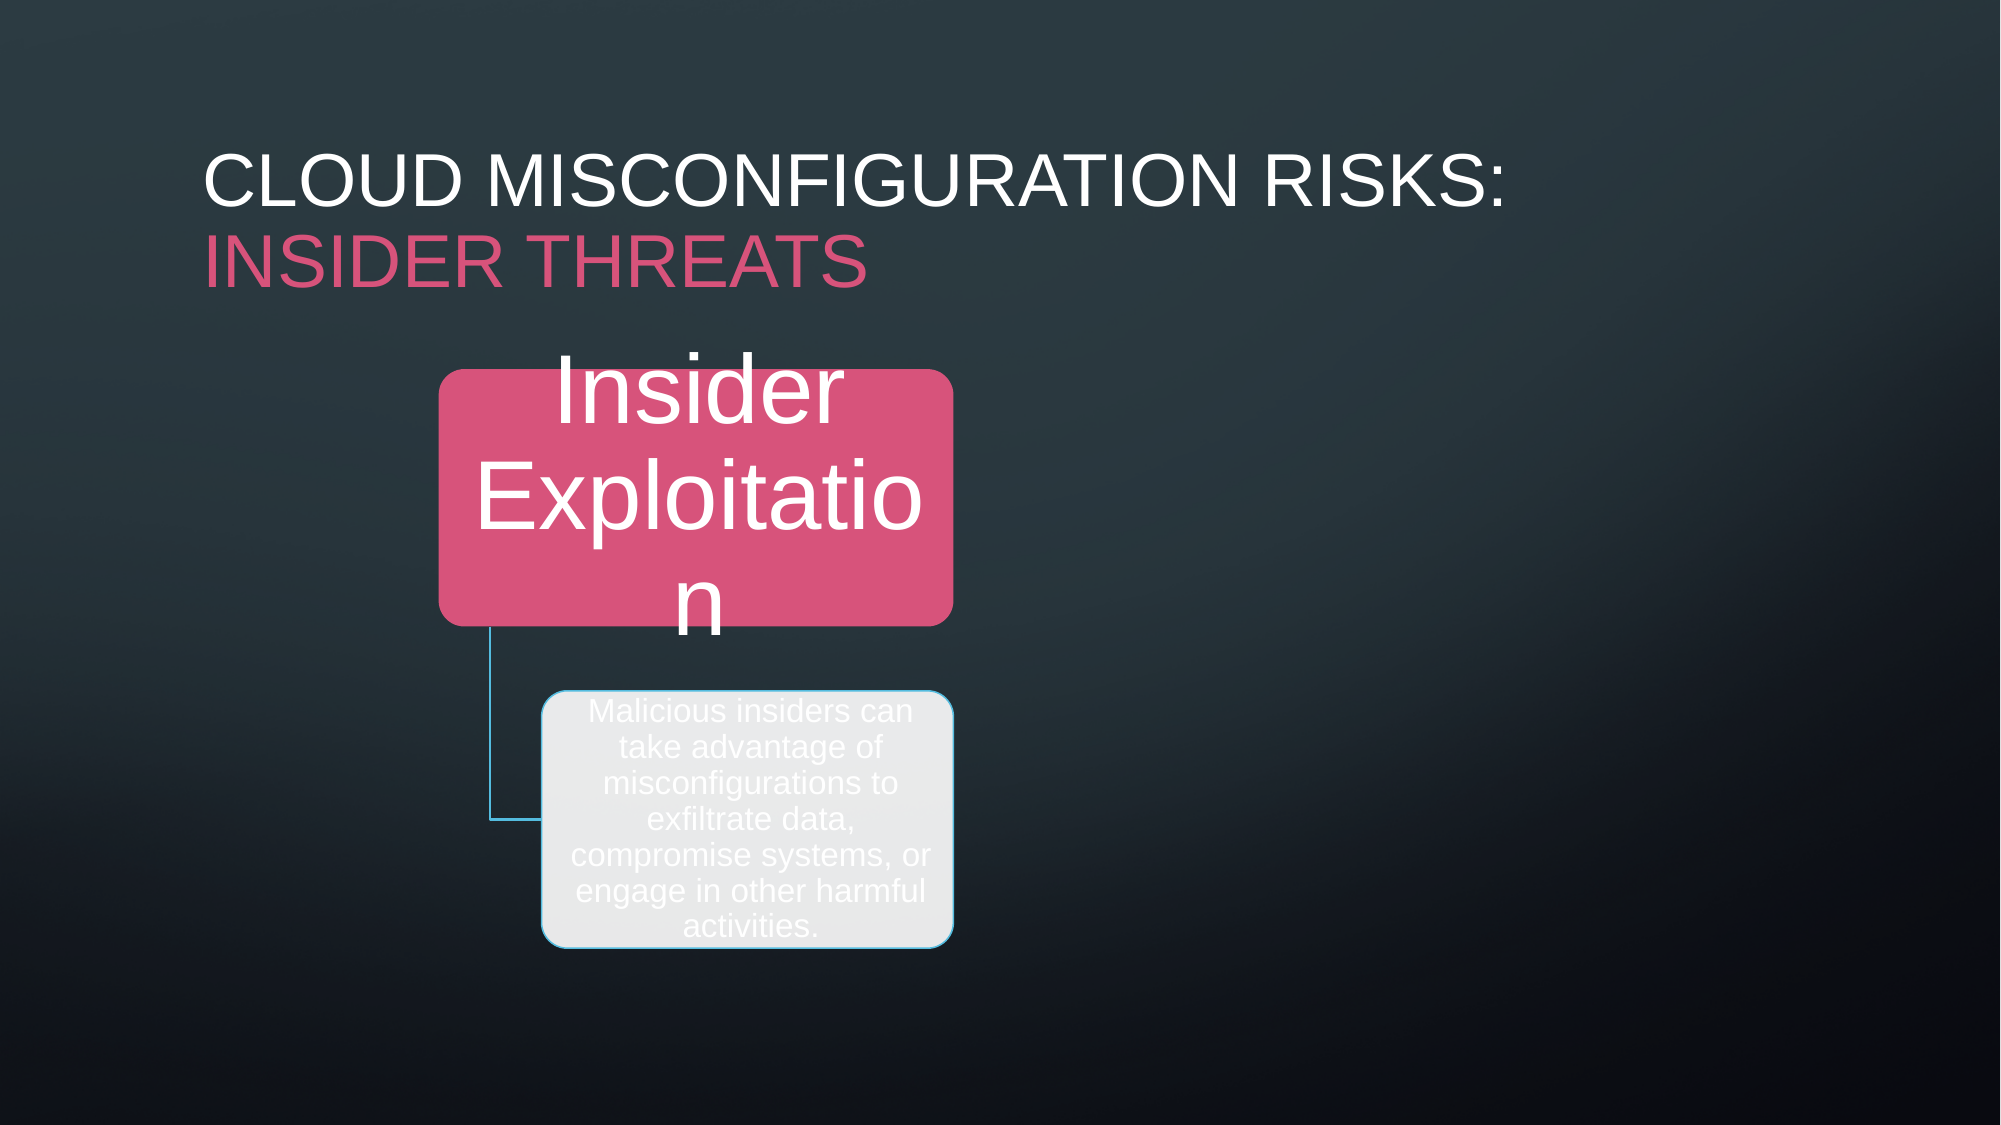

# Cloud Misconfiguration Risks: Insider Threats
Insider Exploitation
Malicious insiders can take advantage of misconfigurations to exfiltrate data, compromise systems, or engage in other harmful activities.